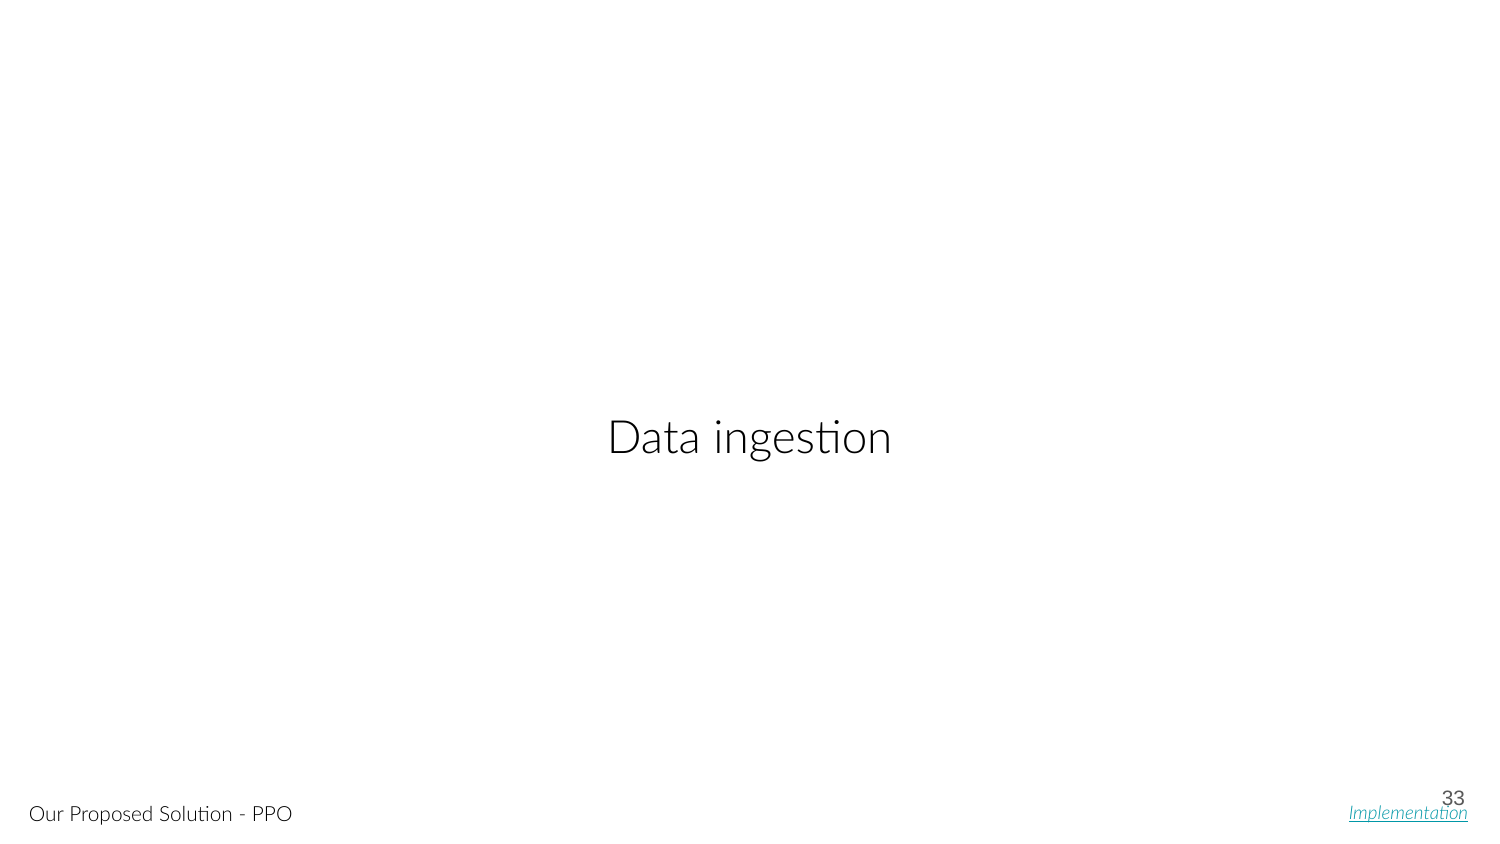

Data ingestion
33
Our Proposed Solution - PPO
Implementation